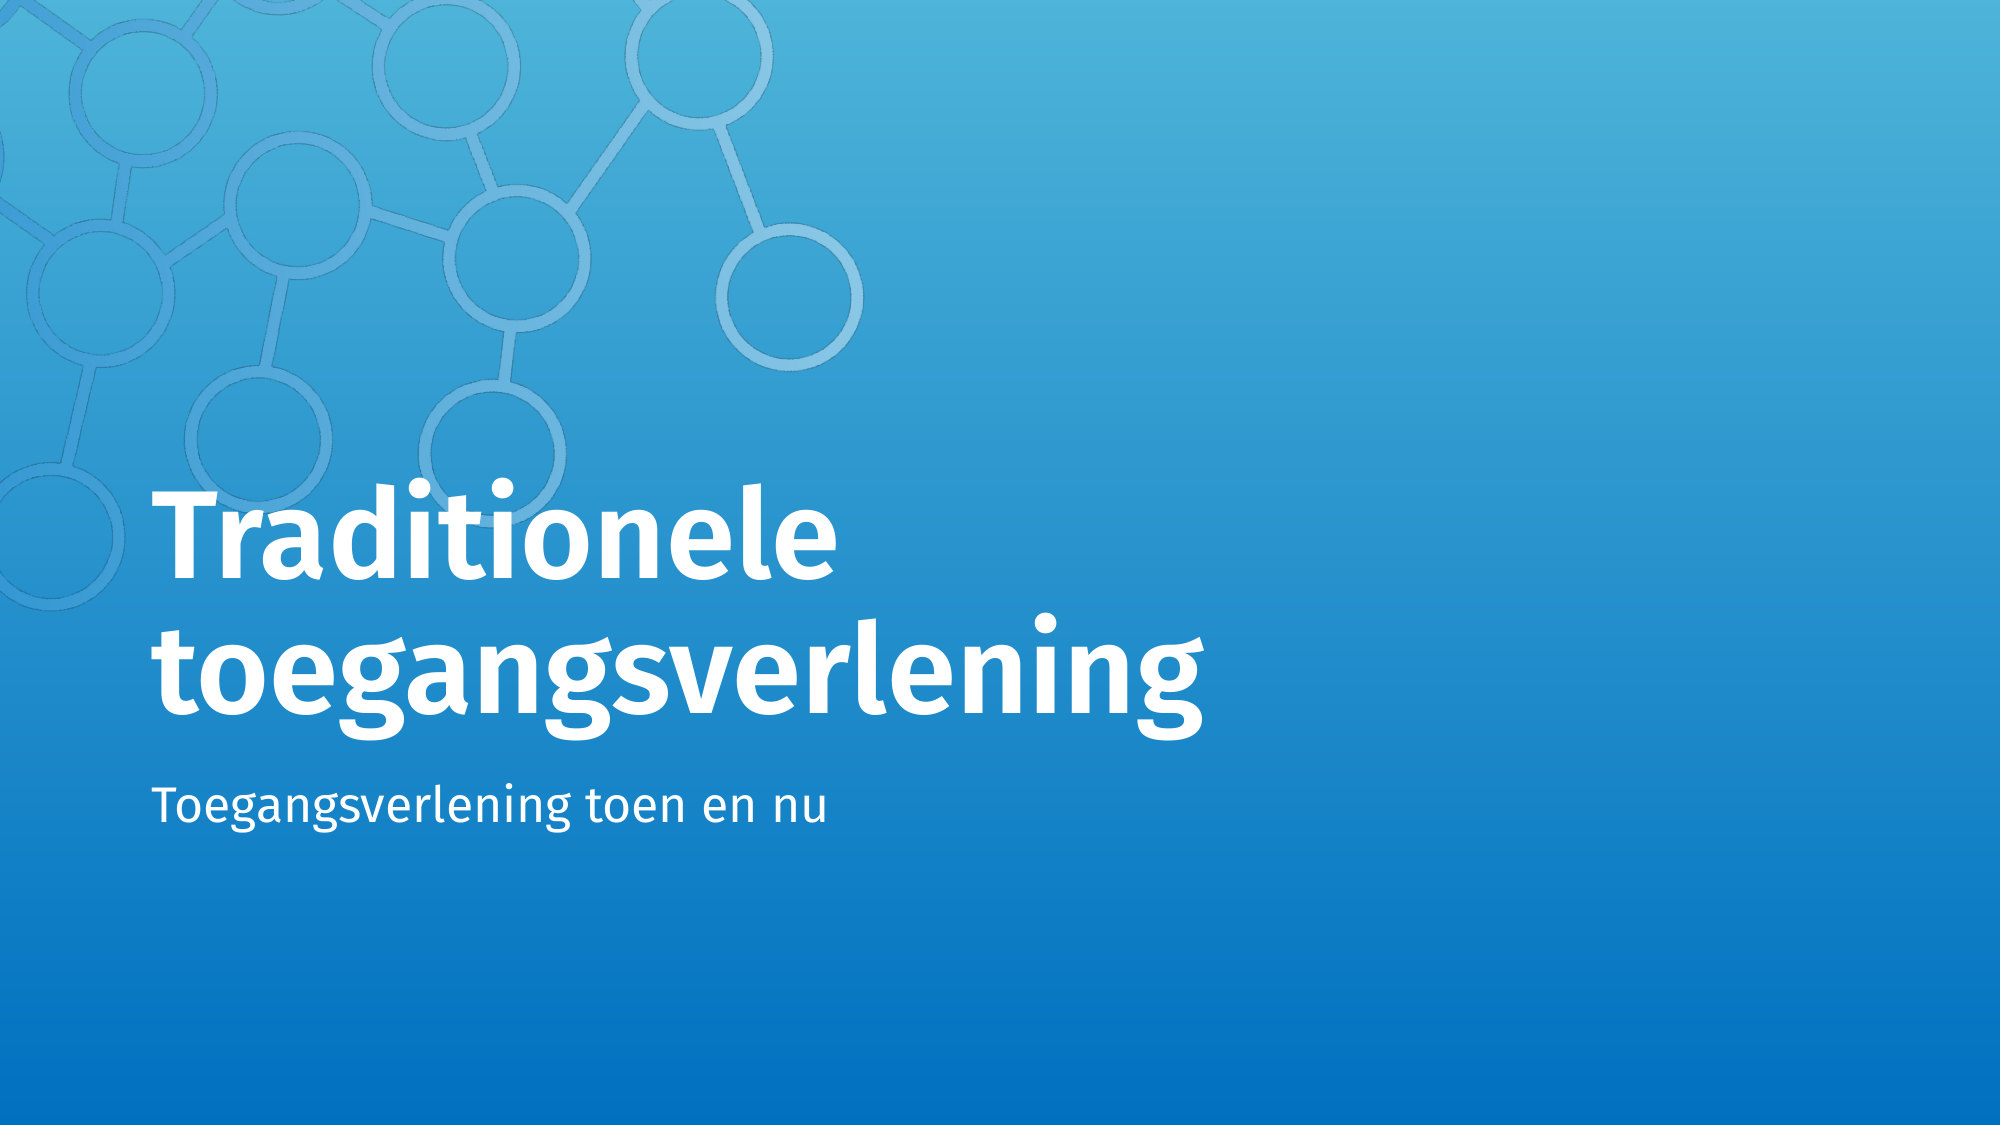

# Traditionele toegangsverlening
Toegangsverlening toen en nu